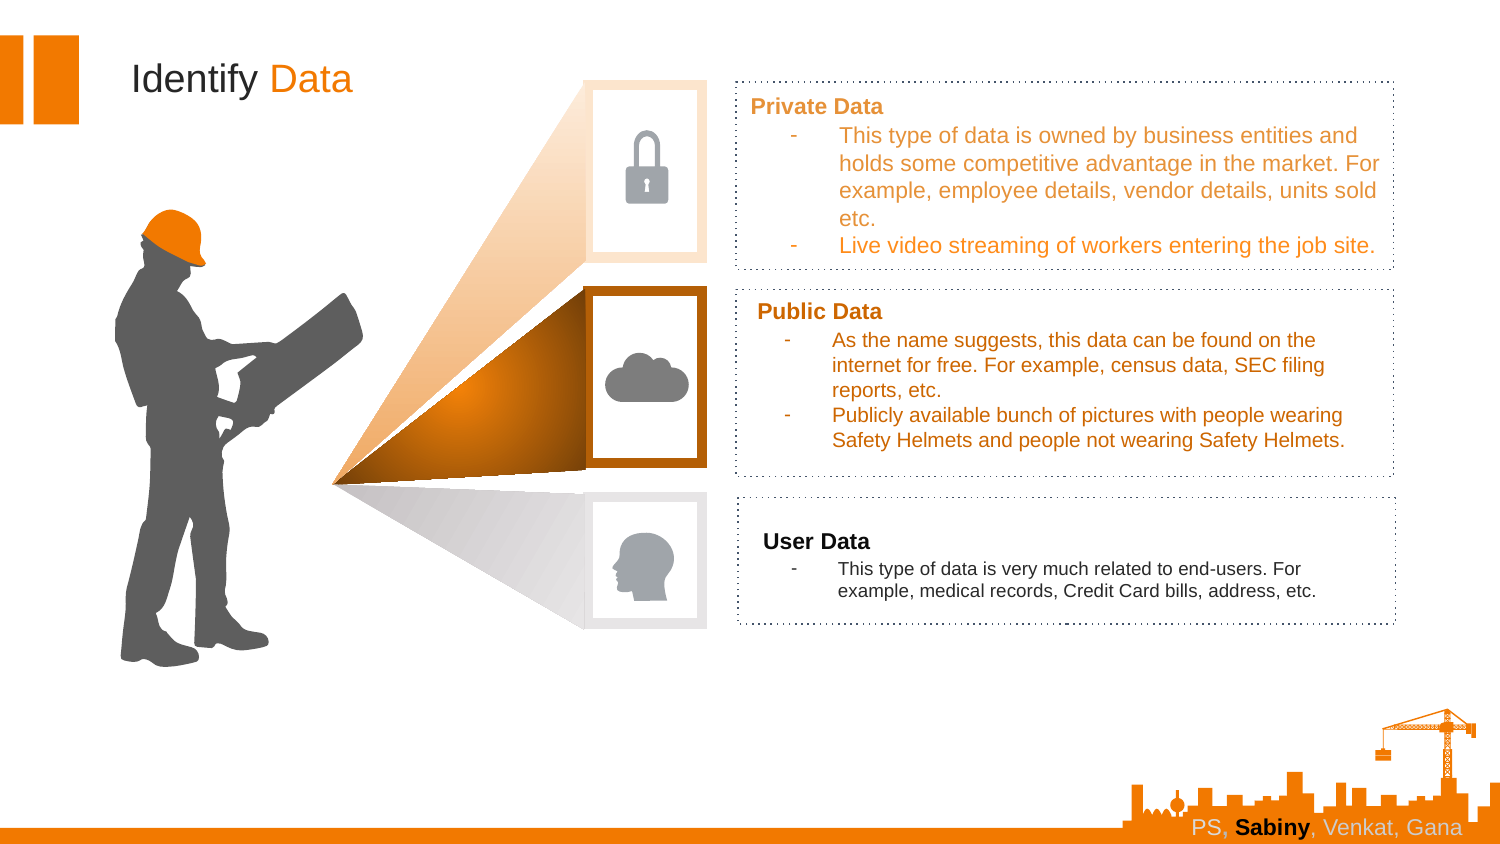

Identify Data

Private Data
This type of data is owned by business entities and holds some competitive advantage in the market. For example, employee details, vendor details, units sold etc.
Live video streaming of workers entering the job site.

Public Data
As the name suggests, this data can be found on the internet for free. For example, census data, SEC filing reports, etc.
Publicly available bunch of pictures with people wearing Safety Helmets and people not wearing Safety Helmets.

User Data
This type of data is very much related to end-users. For example, medical records, Credit Card bills, address, etc.

PS, Sabiny, Venkat, Gana